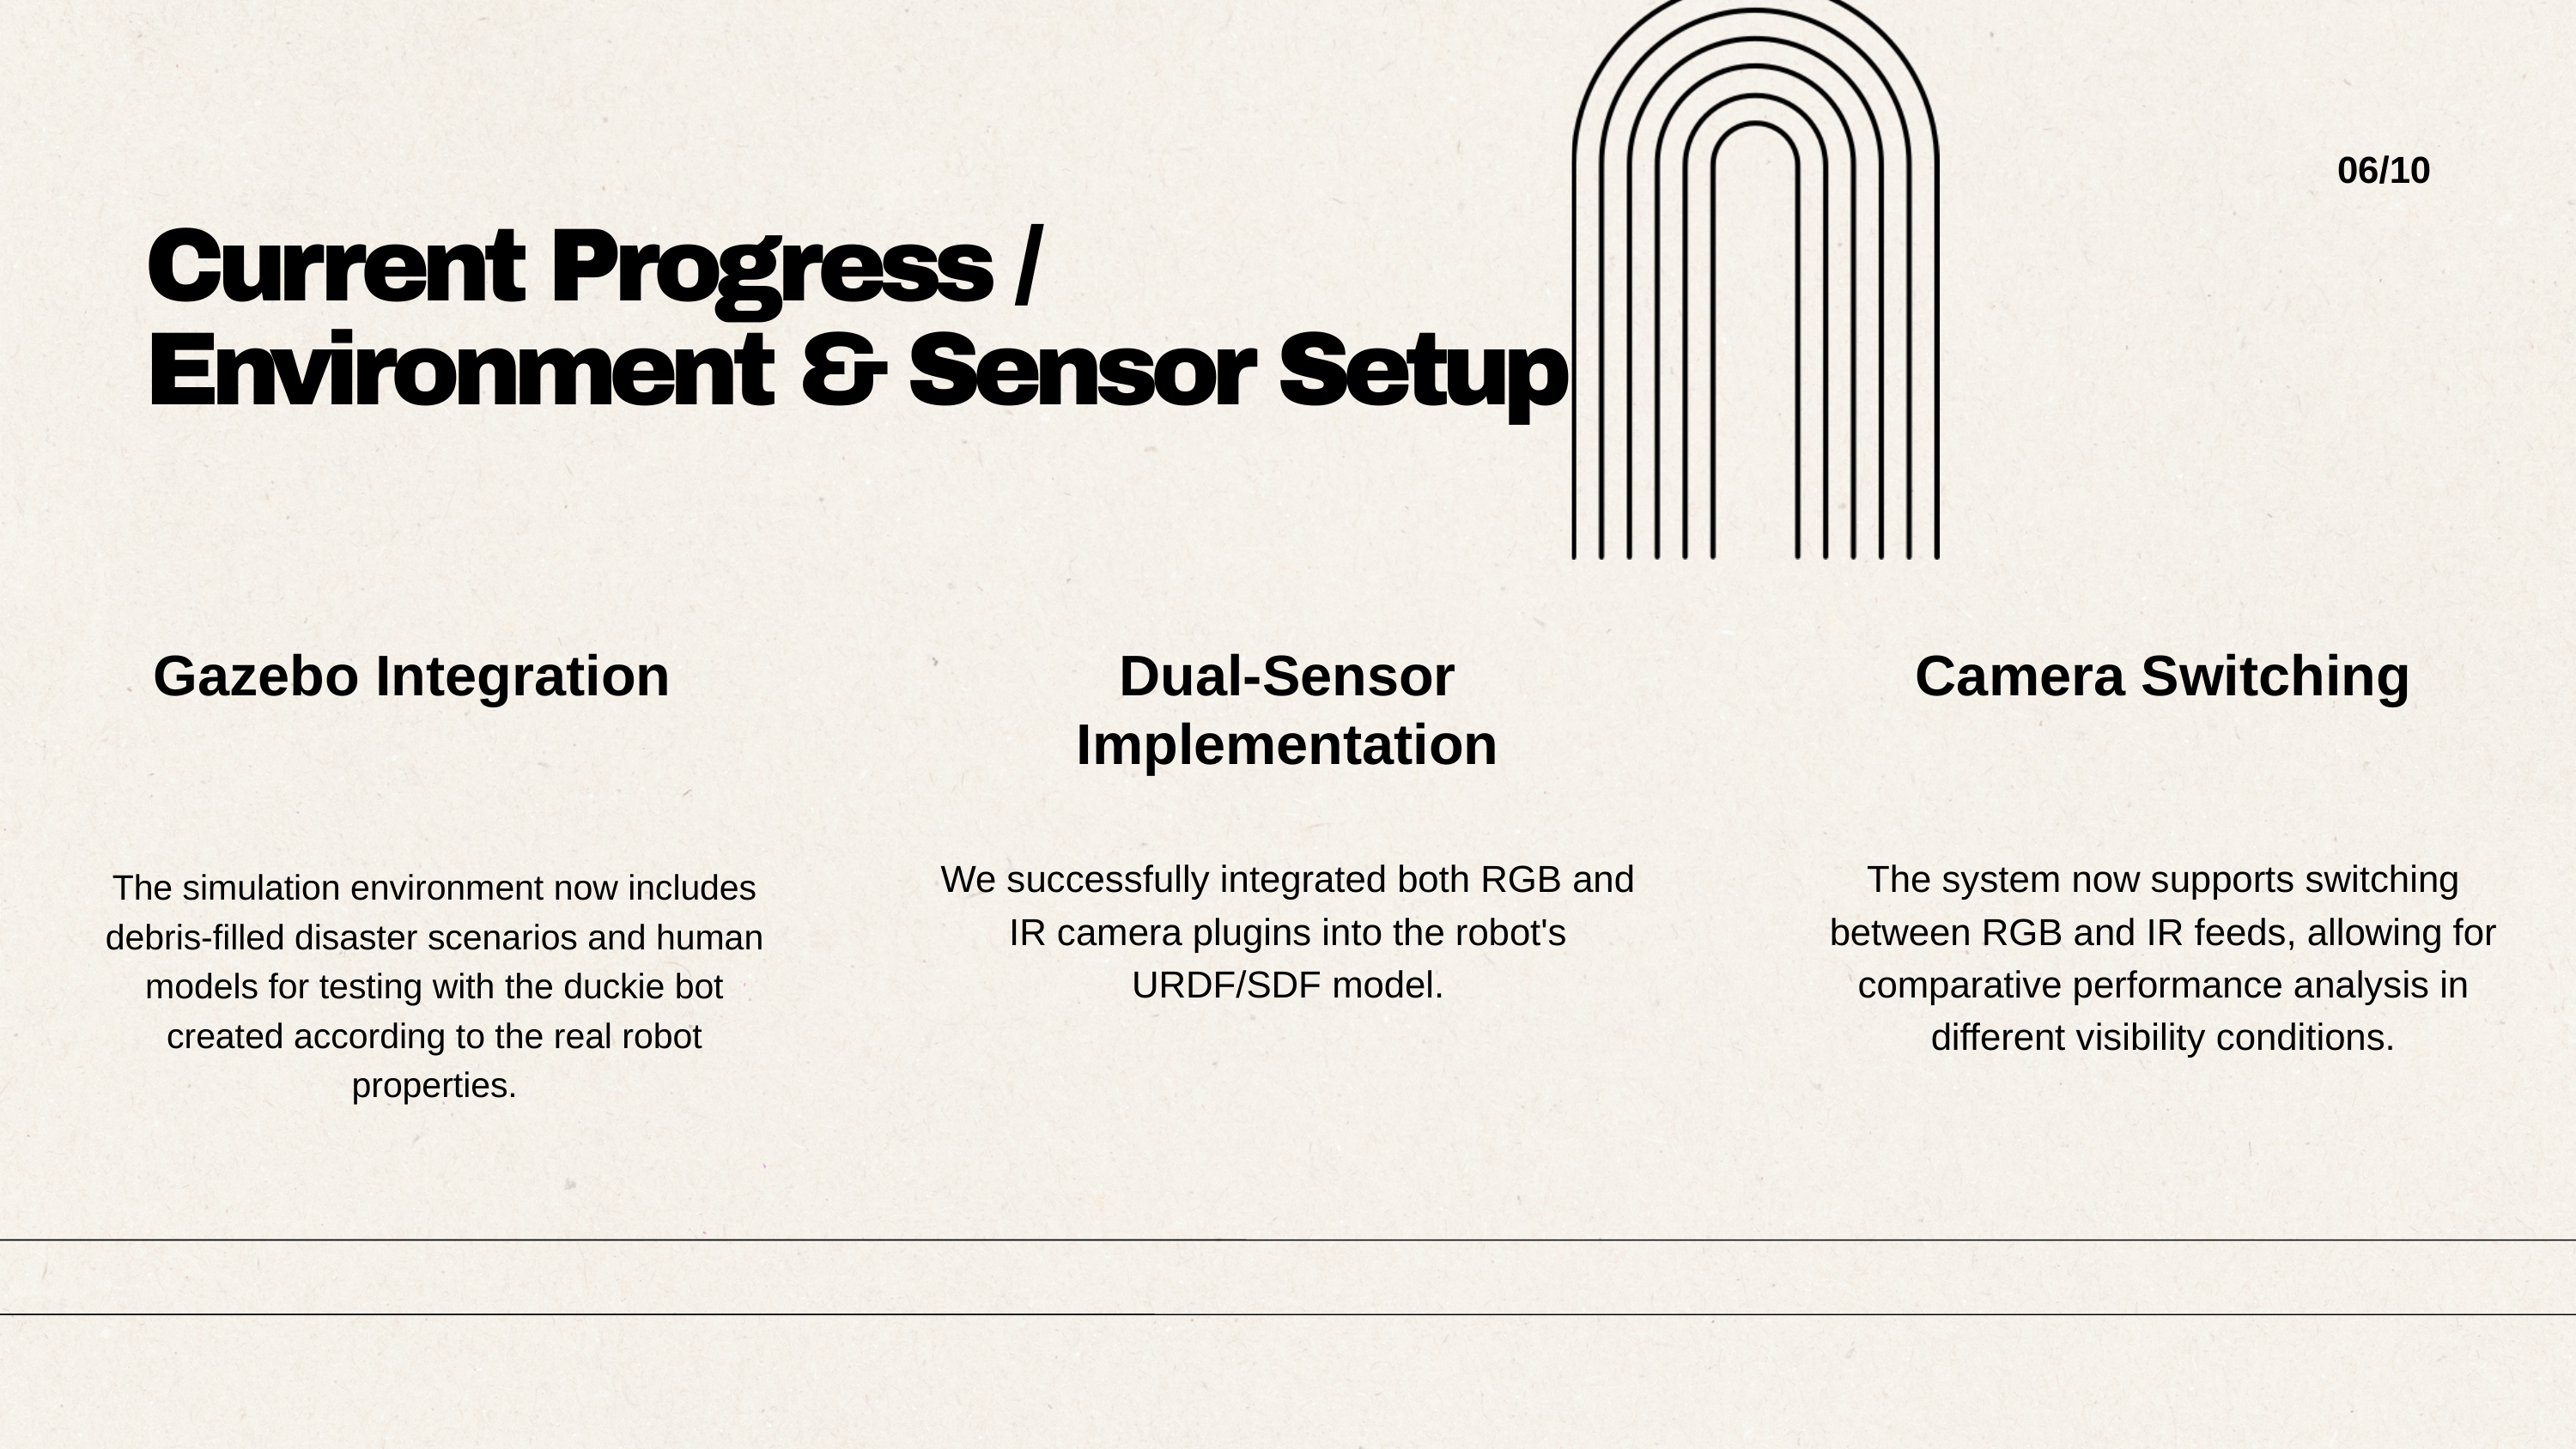

06/10
Current Progress / Environment & Sensor Setup
Gazebo Integration
Dual-Sensor Implementation
Camera Switching
We successfully integrated both RGB and IR camera plugins into the robot's URDF/SDF model.
The system now supports switching between RGB and IR feeds, allowing for comparative performance analysis in different visibility conditions.
The simulation environment now includes debris-filled disaster scenarios and human models for testing with the duckie bot created according to the real robot properties.